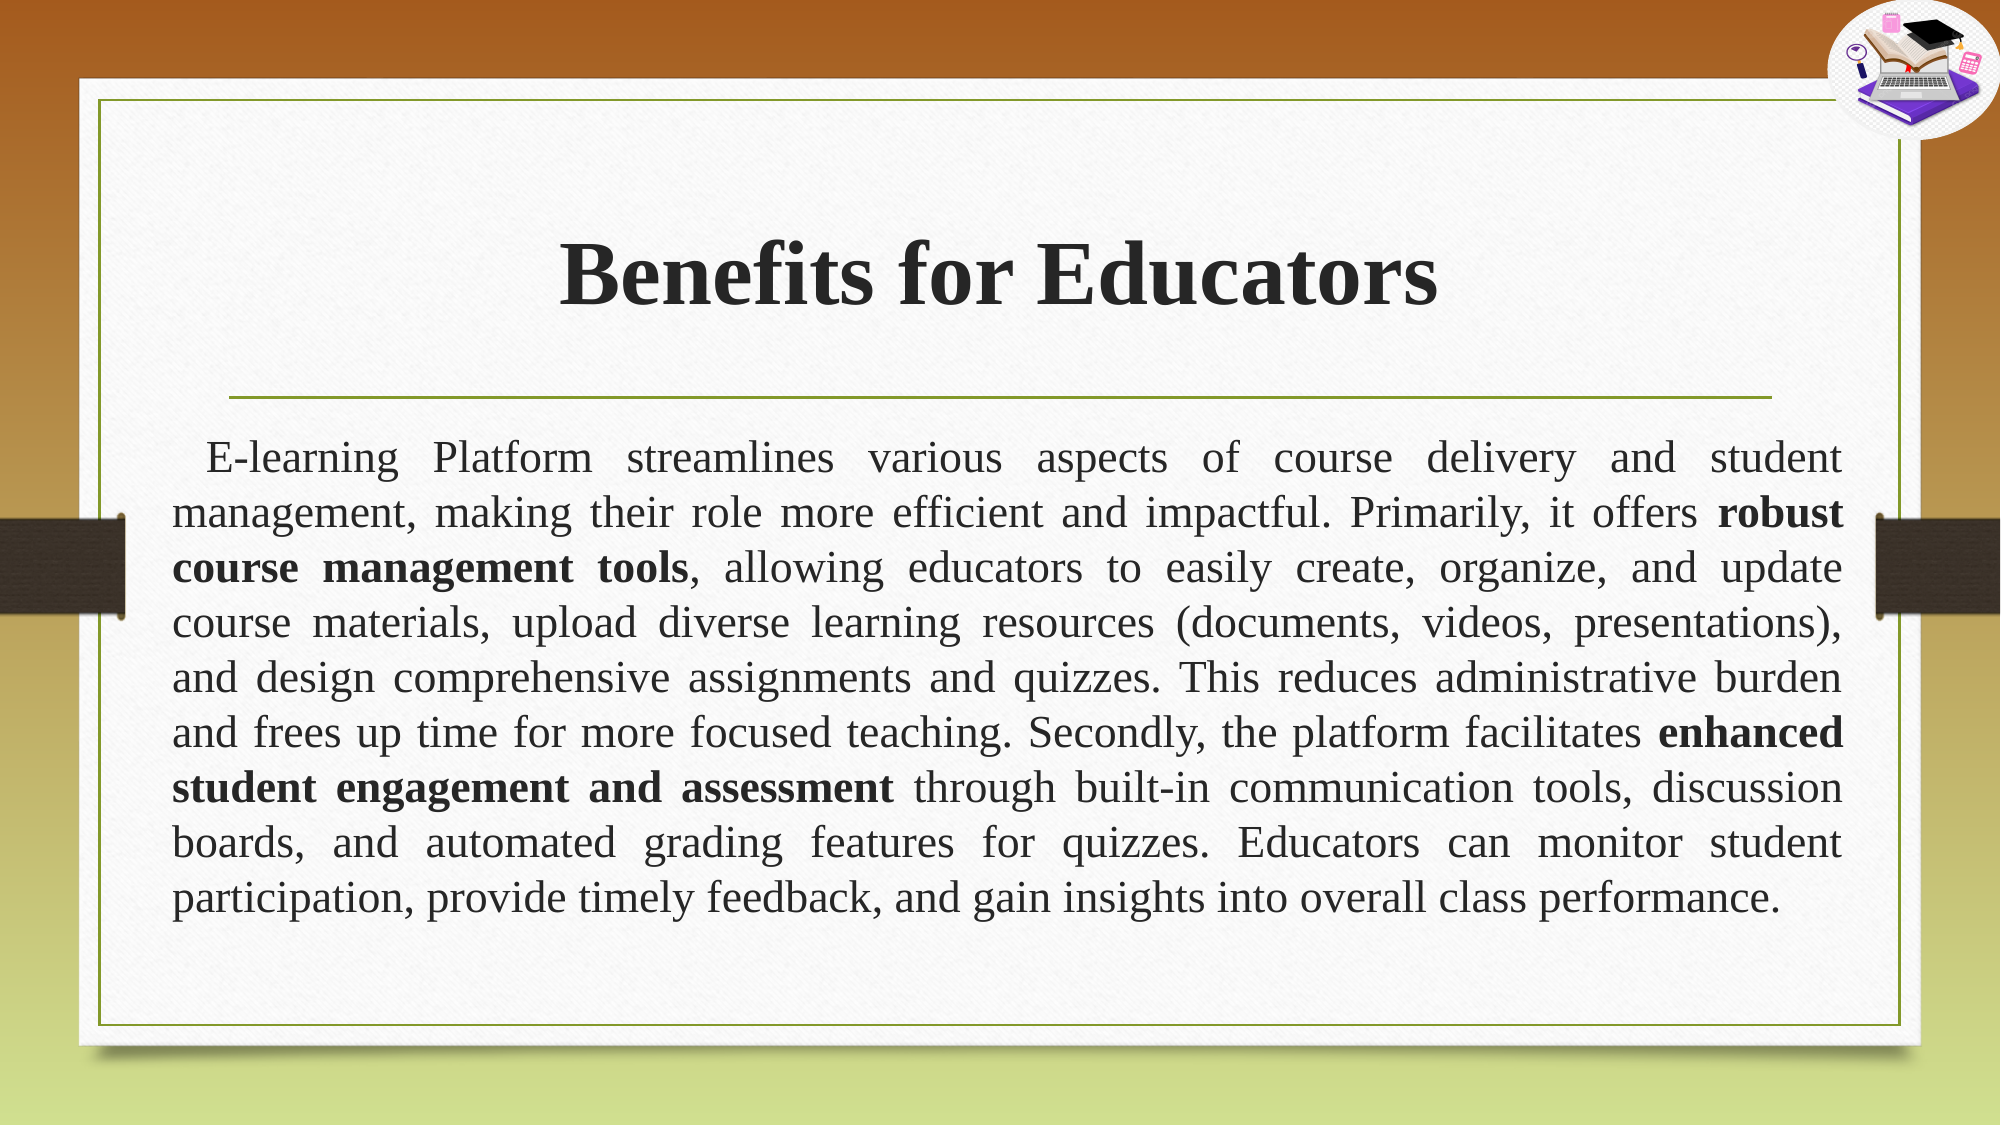

# Benefits for Educators
 E-learning Platform streamlines various aspects of course delivery and student management, making their role more efficient and impactful. Primarily, it offers robust course management tools, allowing educators to easily create, organize, and update course materials, upload diverse learning resources (documents, videos, presentations), and design comprehensive assignments and quizzes. This reduces administrative burden and frees up time for more focused teaching. Secondly, the platform facilitates enhanced student engagement and assessment through built-in communication tools, discussion boards, and automated grading features for quizzes. Educators can monitor student participation, provide timely feedback, and gain insights into overall class performance.